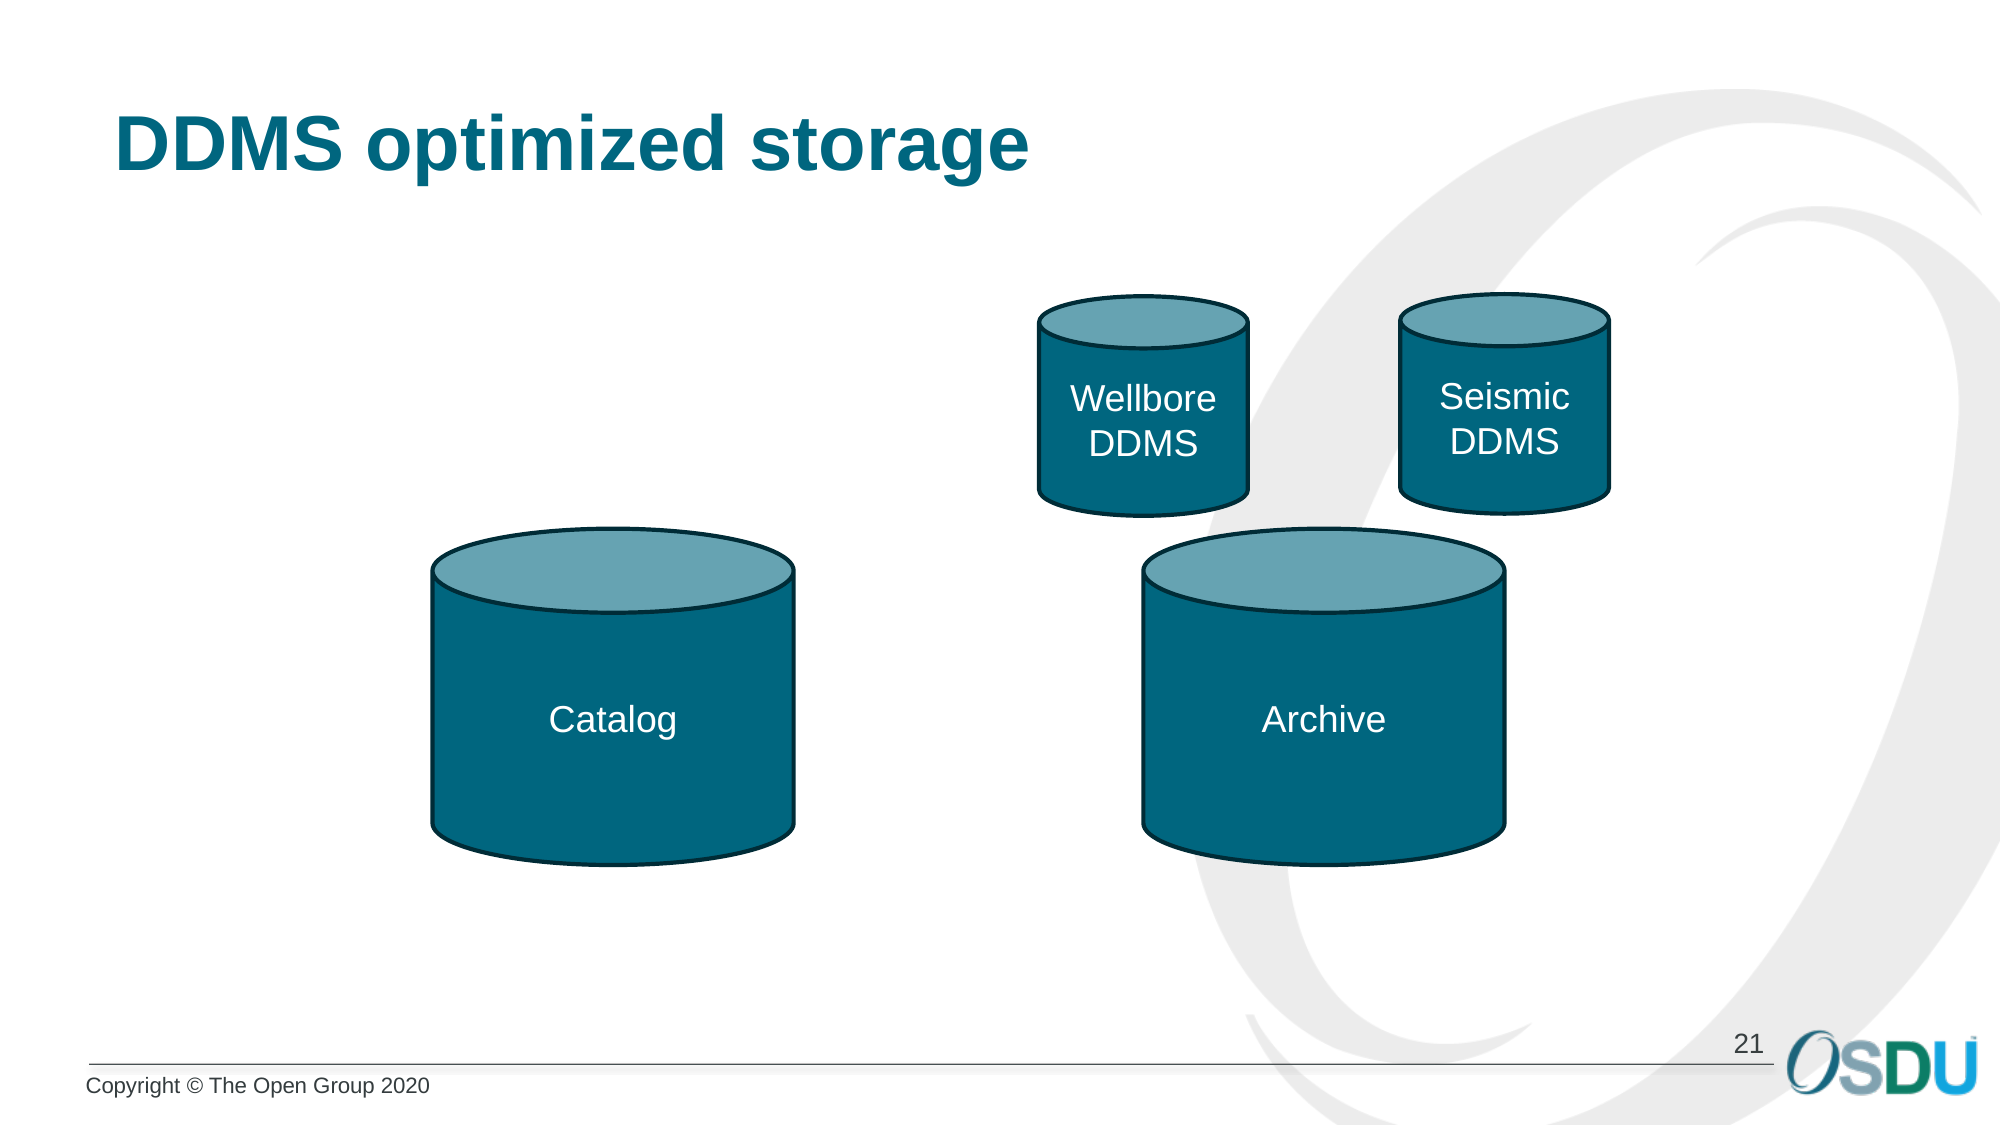

# DDMS optimized storage

Seismic
DDMS
Wellbore
DDMS
Catalog
Archive
21